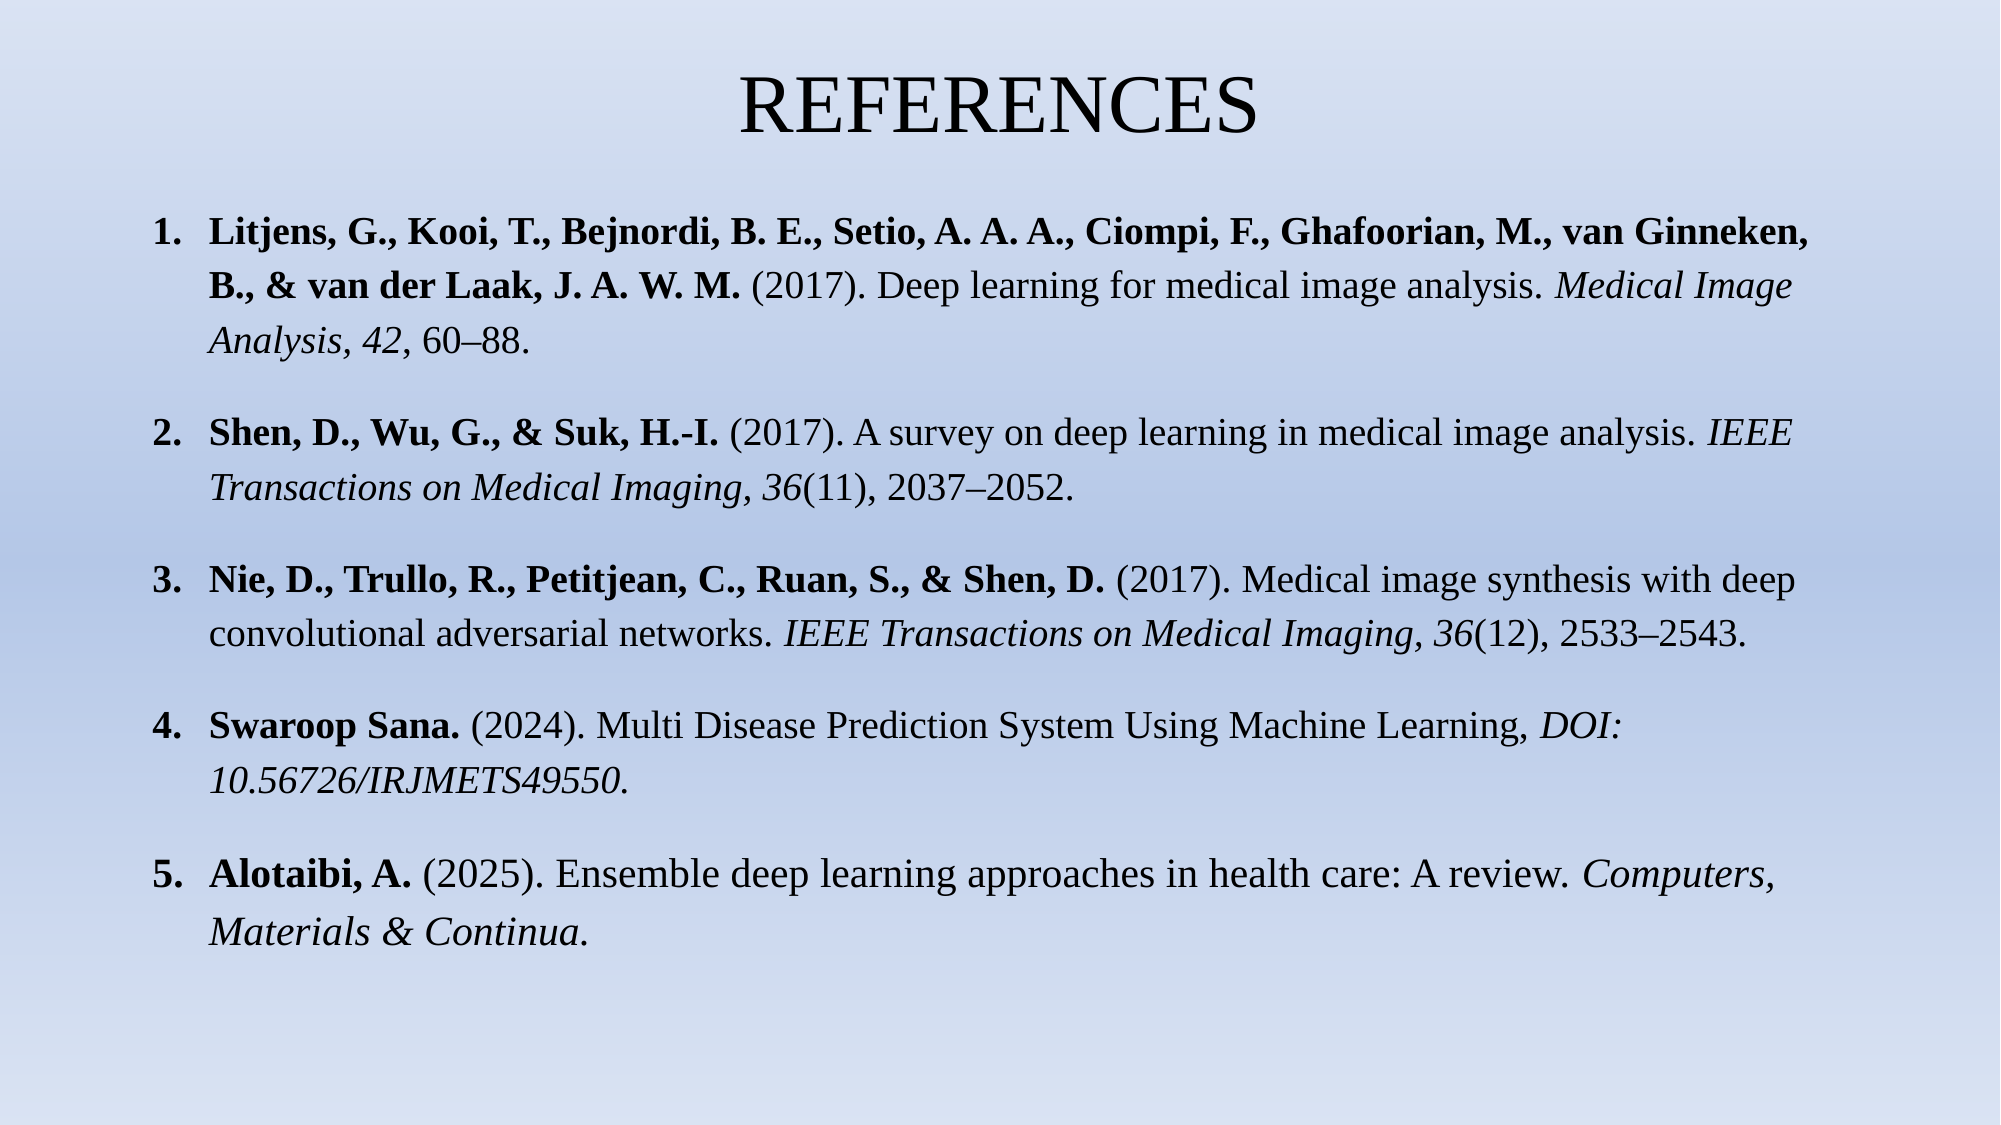

# REFERENCES
Litjens, G., Kooi, T., Bejnordi, B. E., Setio, A. A. A., Ciompi, F., Ghafoorian, M., van Ginneken, B., & van der Laak, J. A. W. M. (2017). Deep learning for medical image analysis. Medical Image Analysis, 42, 60–88.
Shen, D., Wu, G., & Suk, H.-I. (2017). A survey on deep learning in medical image analysis. IEEE Transactions on Medical Imaging, 36(11), 2037–2052.
Nie, D., Trullo, R., Petitjean, C., Ruan, S., & Shen, D. (2017). Medical image synthesis with deep convolutional adversarial networks. IEEE Transactions on Medical Imaging, 36(12), 2533–2543.
Swaroop Sana. (2024). Multi Disease Prediction System Using Machine Learning, DOI: 10.56726/IRJMETS49550.
Alotaibi, A. (2025). Ensemble deep learning approaches in health care: A review. Computers, Materials & Continua.